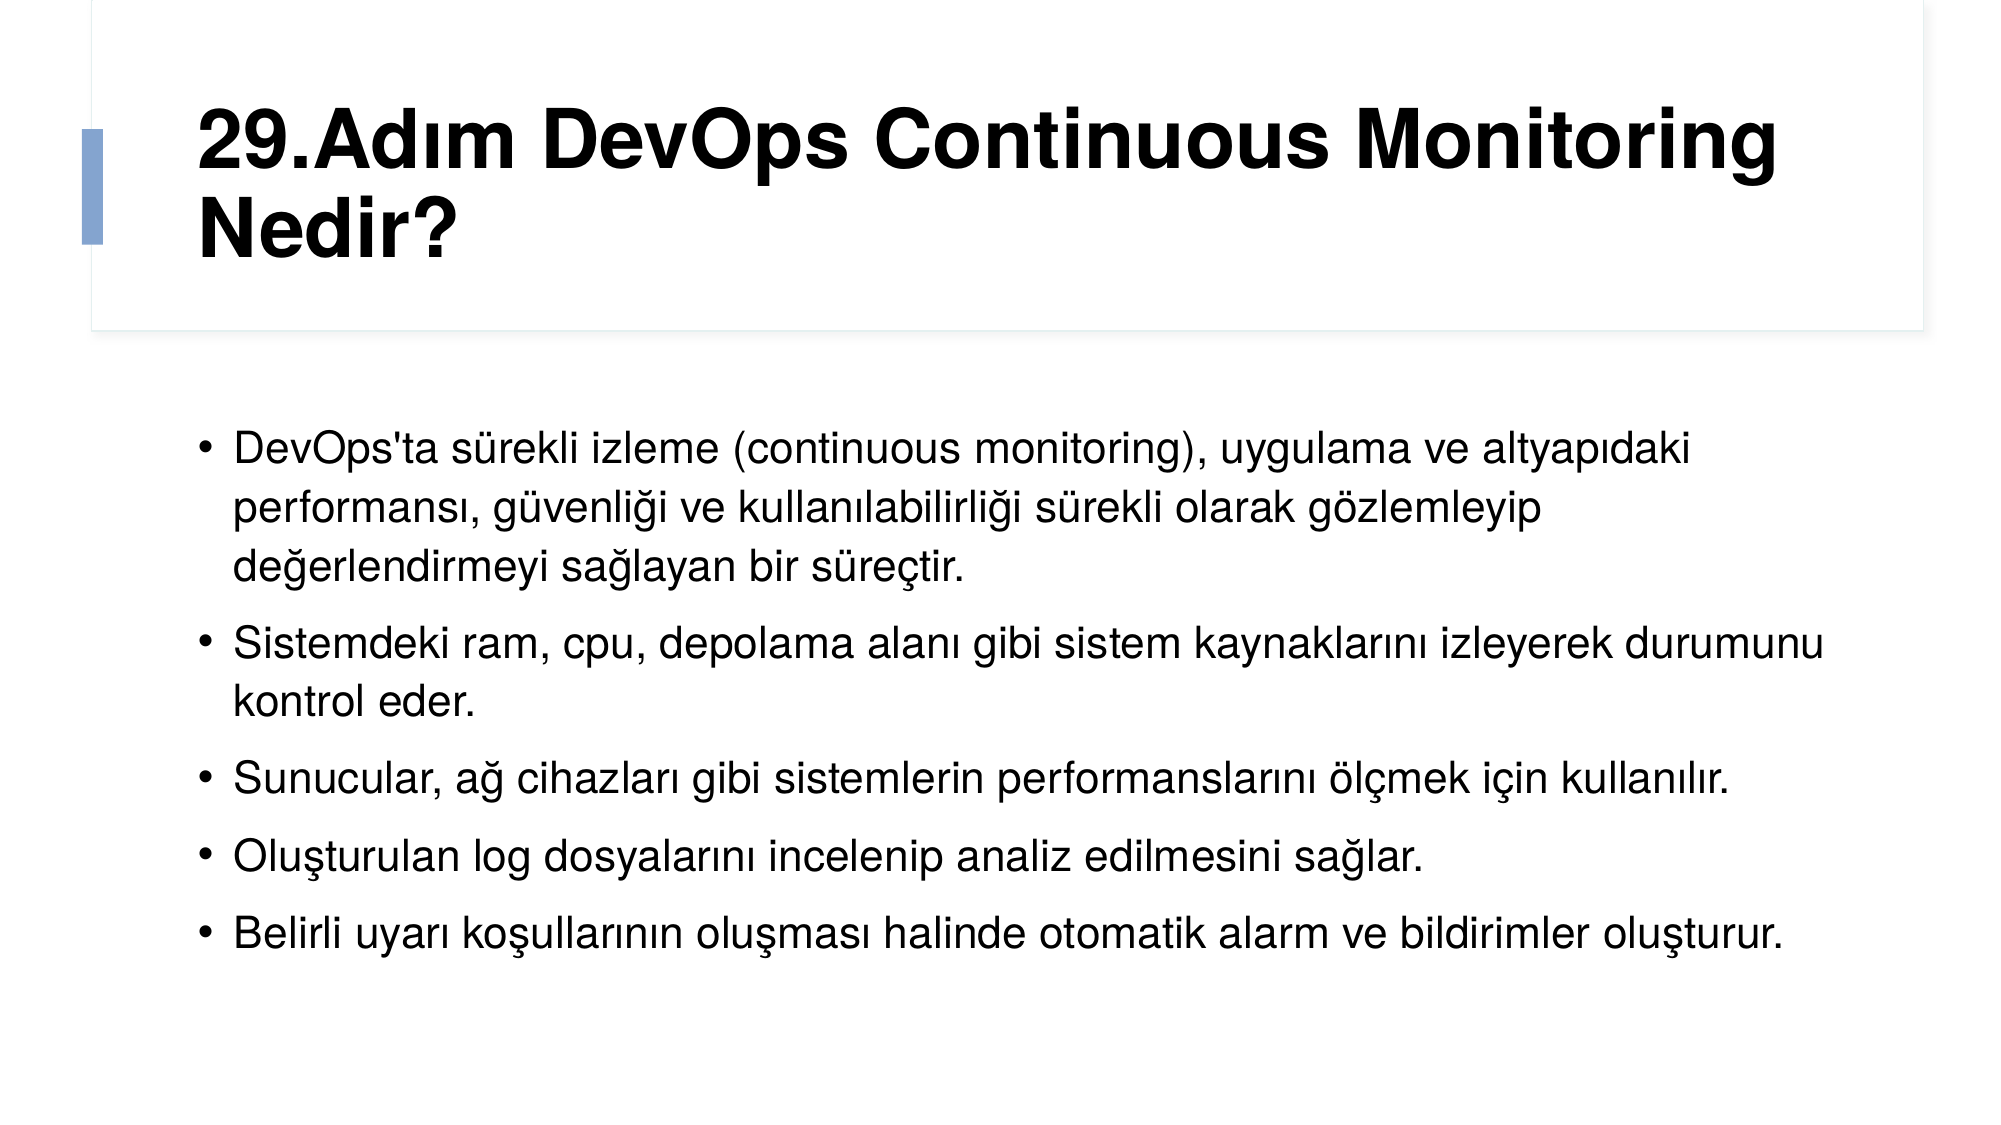

# 29.Adım DevOps Continuous Monitoring Nedir?
DevOps'ta sürekli izleme (continuous monitoring), uygulama ve altyapıdaki performansı, güvenliği ve kullanılabilirliği sürekli olarak gözlemleyip değerlendirmeyi sağlayan bir süreçtir.
Sistemdeki ram, cpu, depolama alanı gibi sistem kaynaklarını izleyerek durumunu kontrol eder.
Sunucular, ağ cihazları gibi sistemlerin performanslarını ölçmek için kullanılır.
Oluşturulan log dosyalarını incelenip analiz edilmesini sağlar.
Belirli uyarı koşullarının oluşması halinde otomatik alarm ve bildirimler oluşturur.